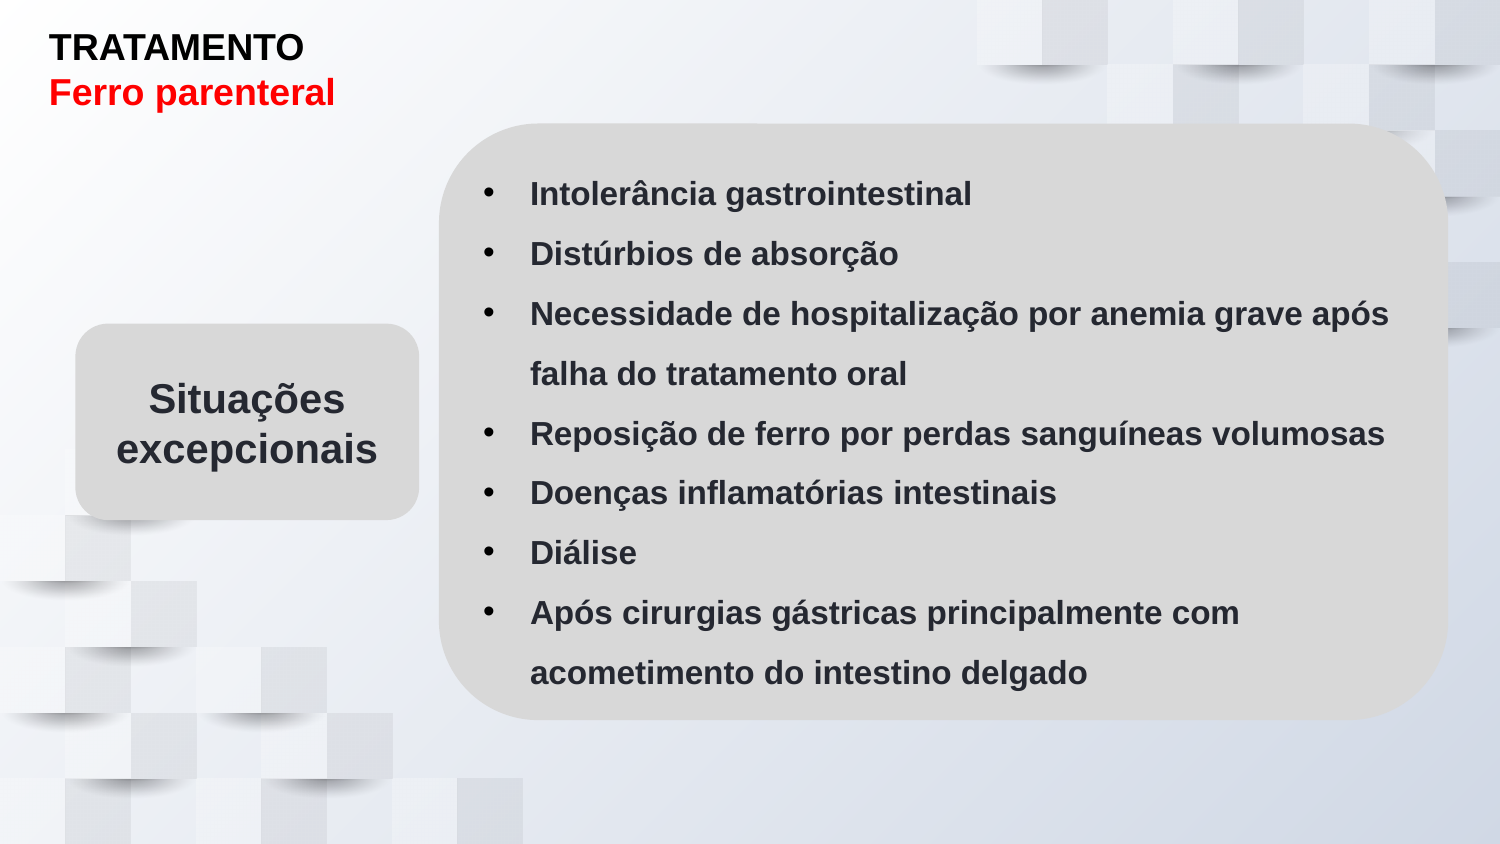

TRATAMENTO
Ferro parenteral
Intolerância gastrointestinal
Distúrbios de absorção
Necessidade de hospitalização por anemia grave após falha do tratamento oral
Reposição de ferro por perdas sanguíneas volumosas
Doenças inflamatórias intestinais
Diálise
Após cirurgias gástricas principalmente com acometimento do intestino delgado
Situações excepcionais